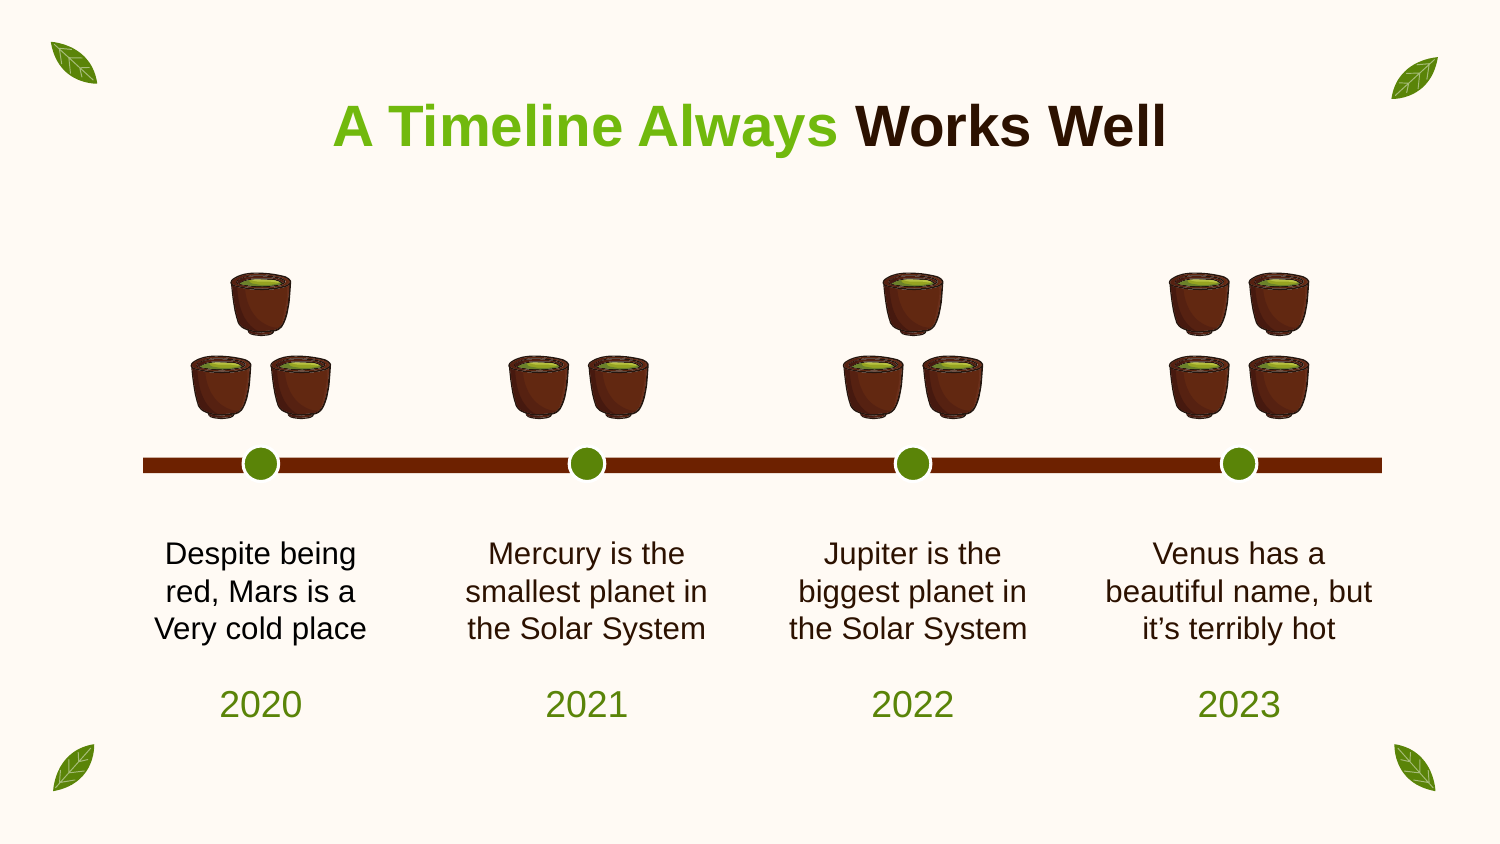

# A Timeline Always Works Well

Despite being
red, Mars is a
Very cold place

Mercury is the smallest planet in the Solar System

Jupiter is the biggest planet in the Solar System

Venus has a beautiful name, but it’s terribly hot

2020
2021
2022
2023